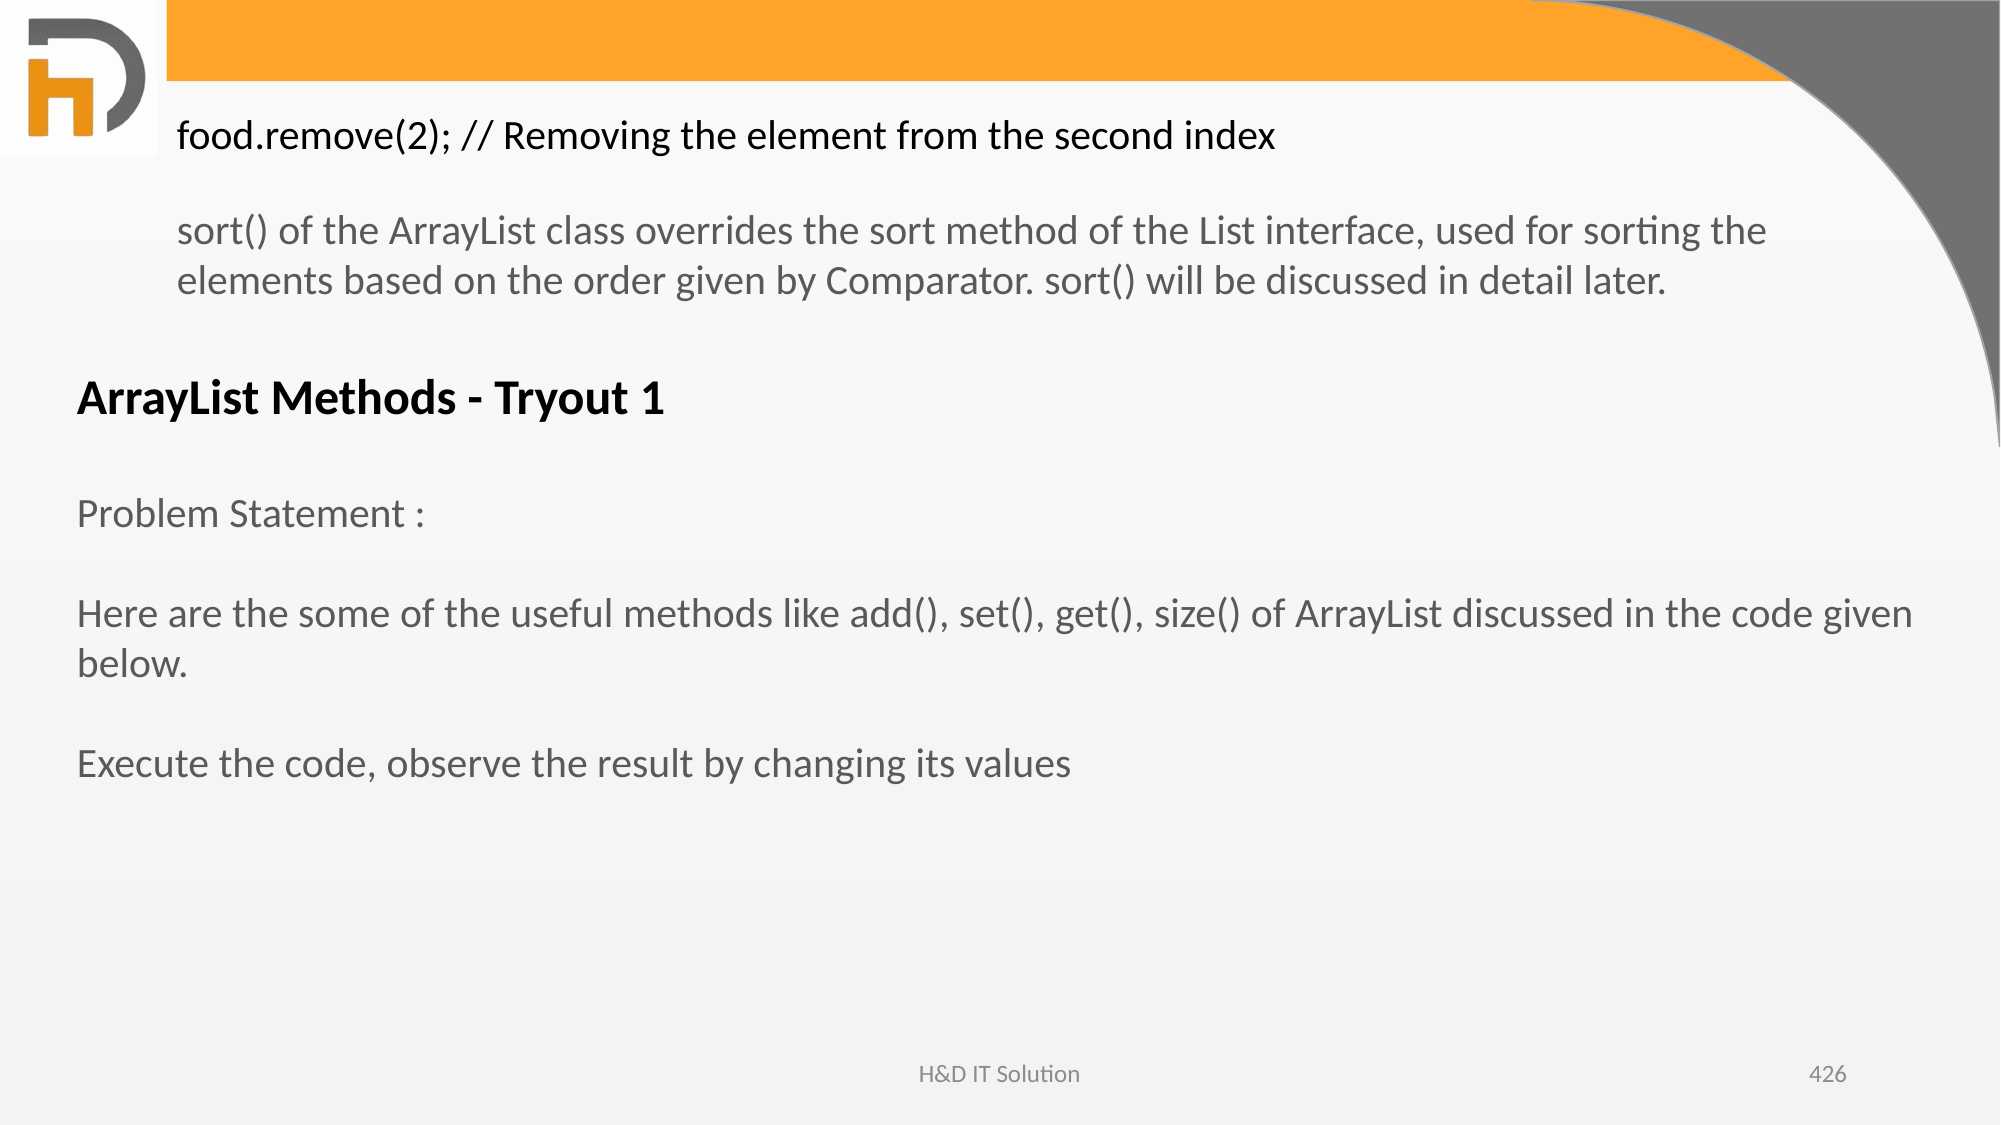

food.remove(2); // Removing the element from the second index
sort() of the ArrayList class overrides the sort method of the List interface, used for sorting the elements based on the order given by Comparator. sort() will be discussed in detail later.
ArrayList Methods - Tryout 1
Problem Statement :

Here are the some of the useful methods like add(), set(), get(), size() of ArrayList discussed in the code given below.

Execute the code, observe the result by changing its values
H&D IT Solution
426